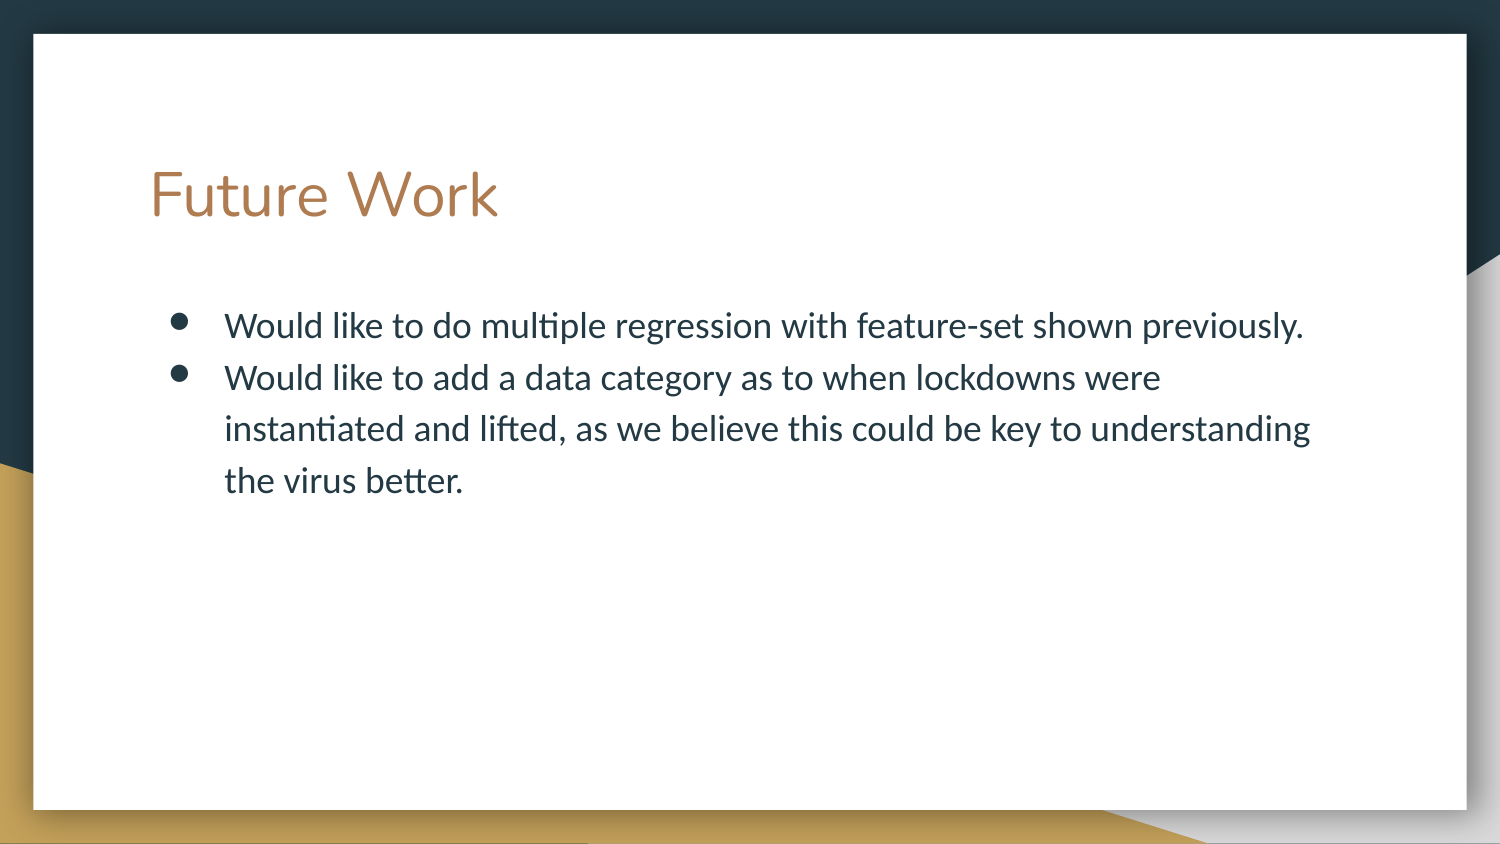

# Future Work
Would like to do multiple regression with feature-set shown previously.
Would like to add a data category as to when lockdowns were instantiated and lifted, as we believe this could be key to understanding the virus better.